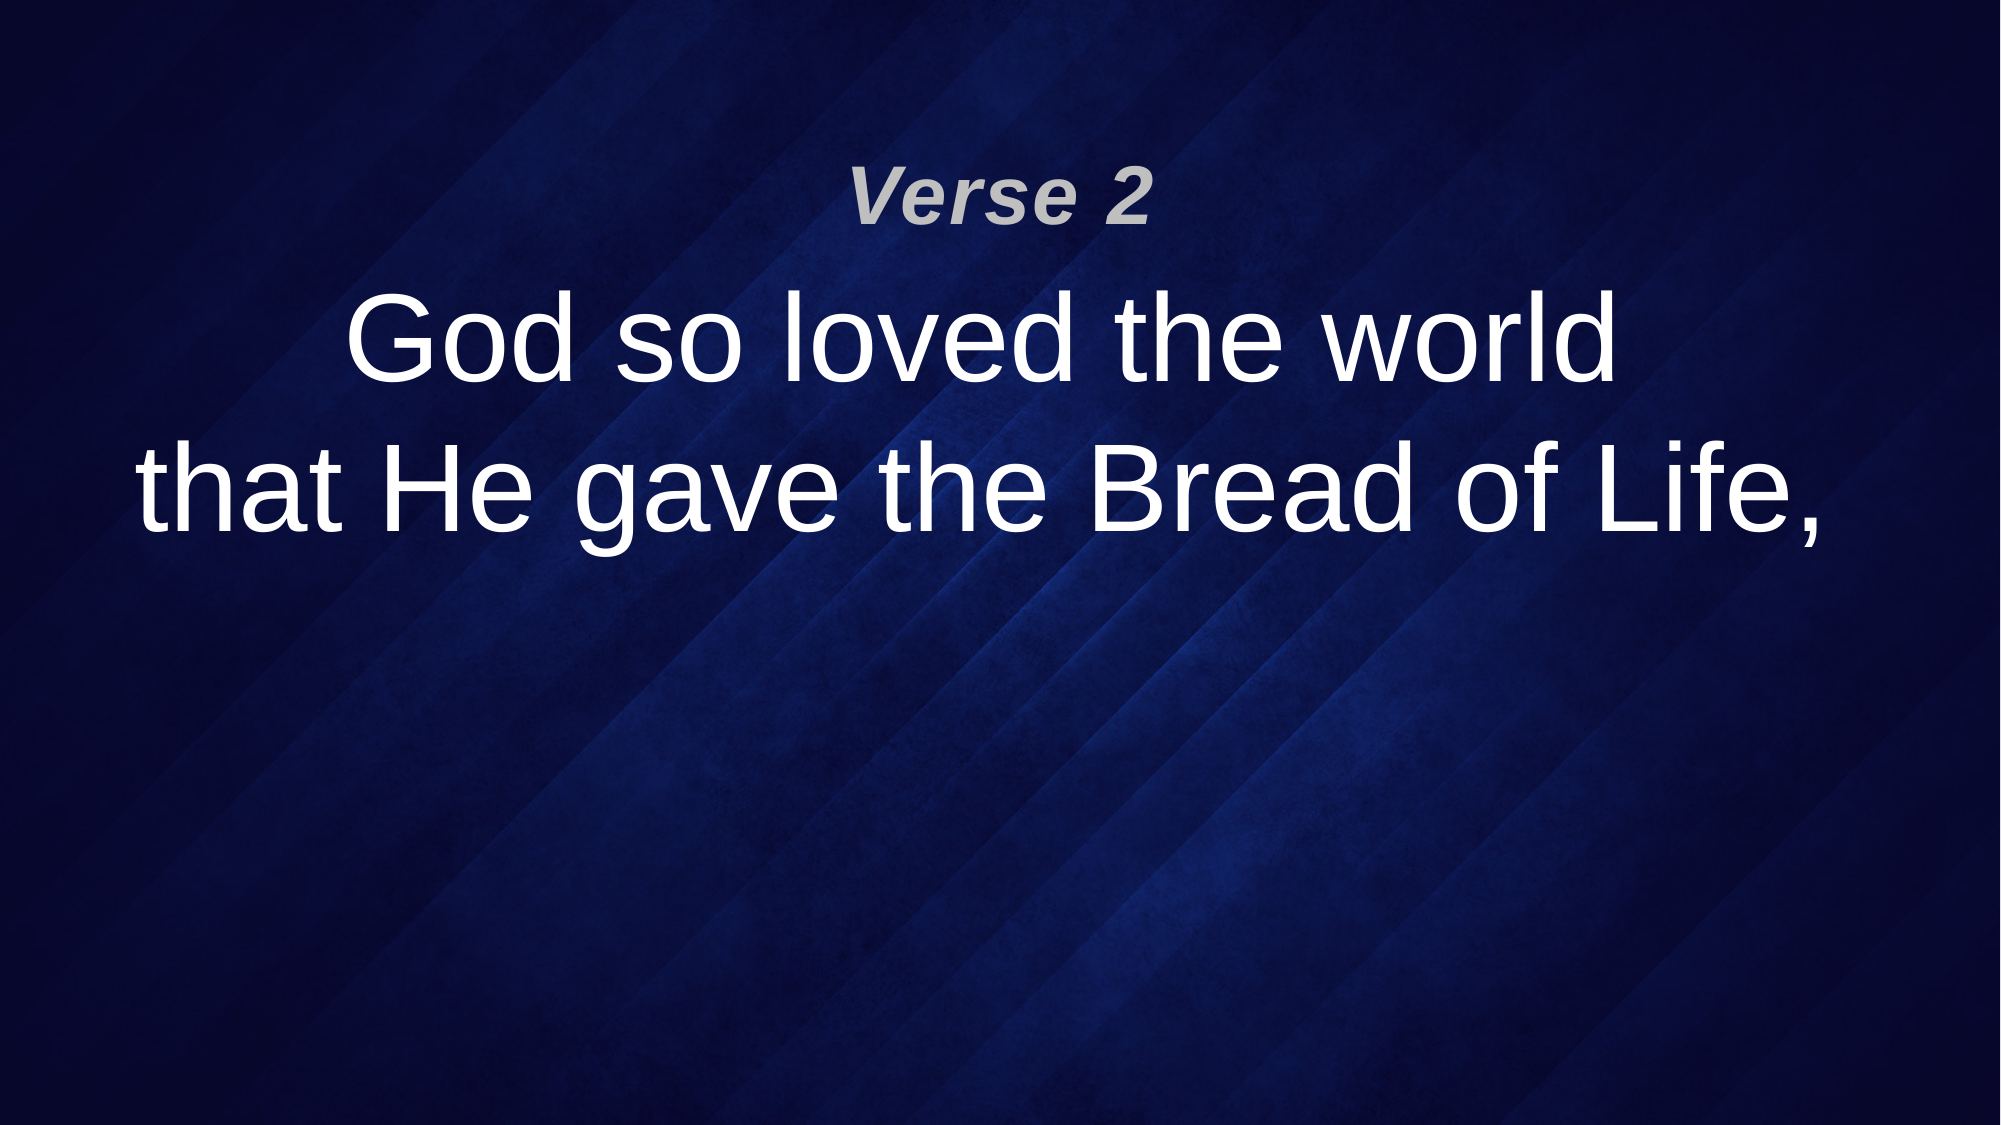

Verse 2
# God so loved the world that He gave the Bread of Life,